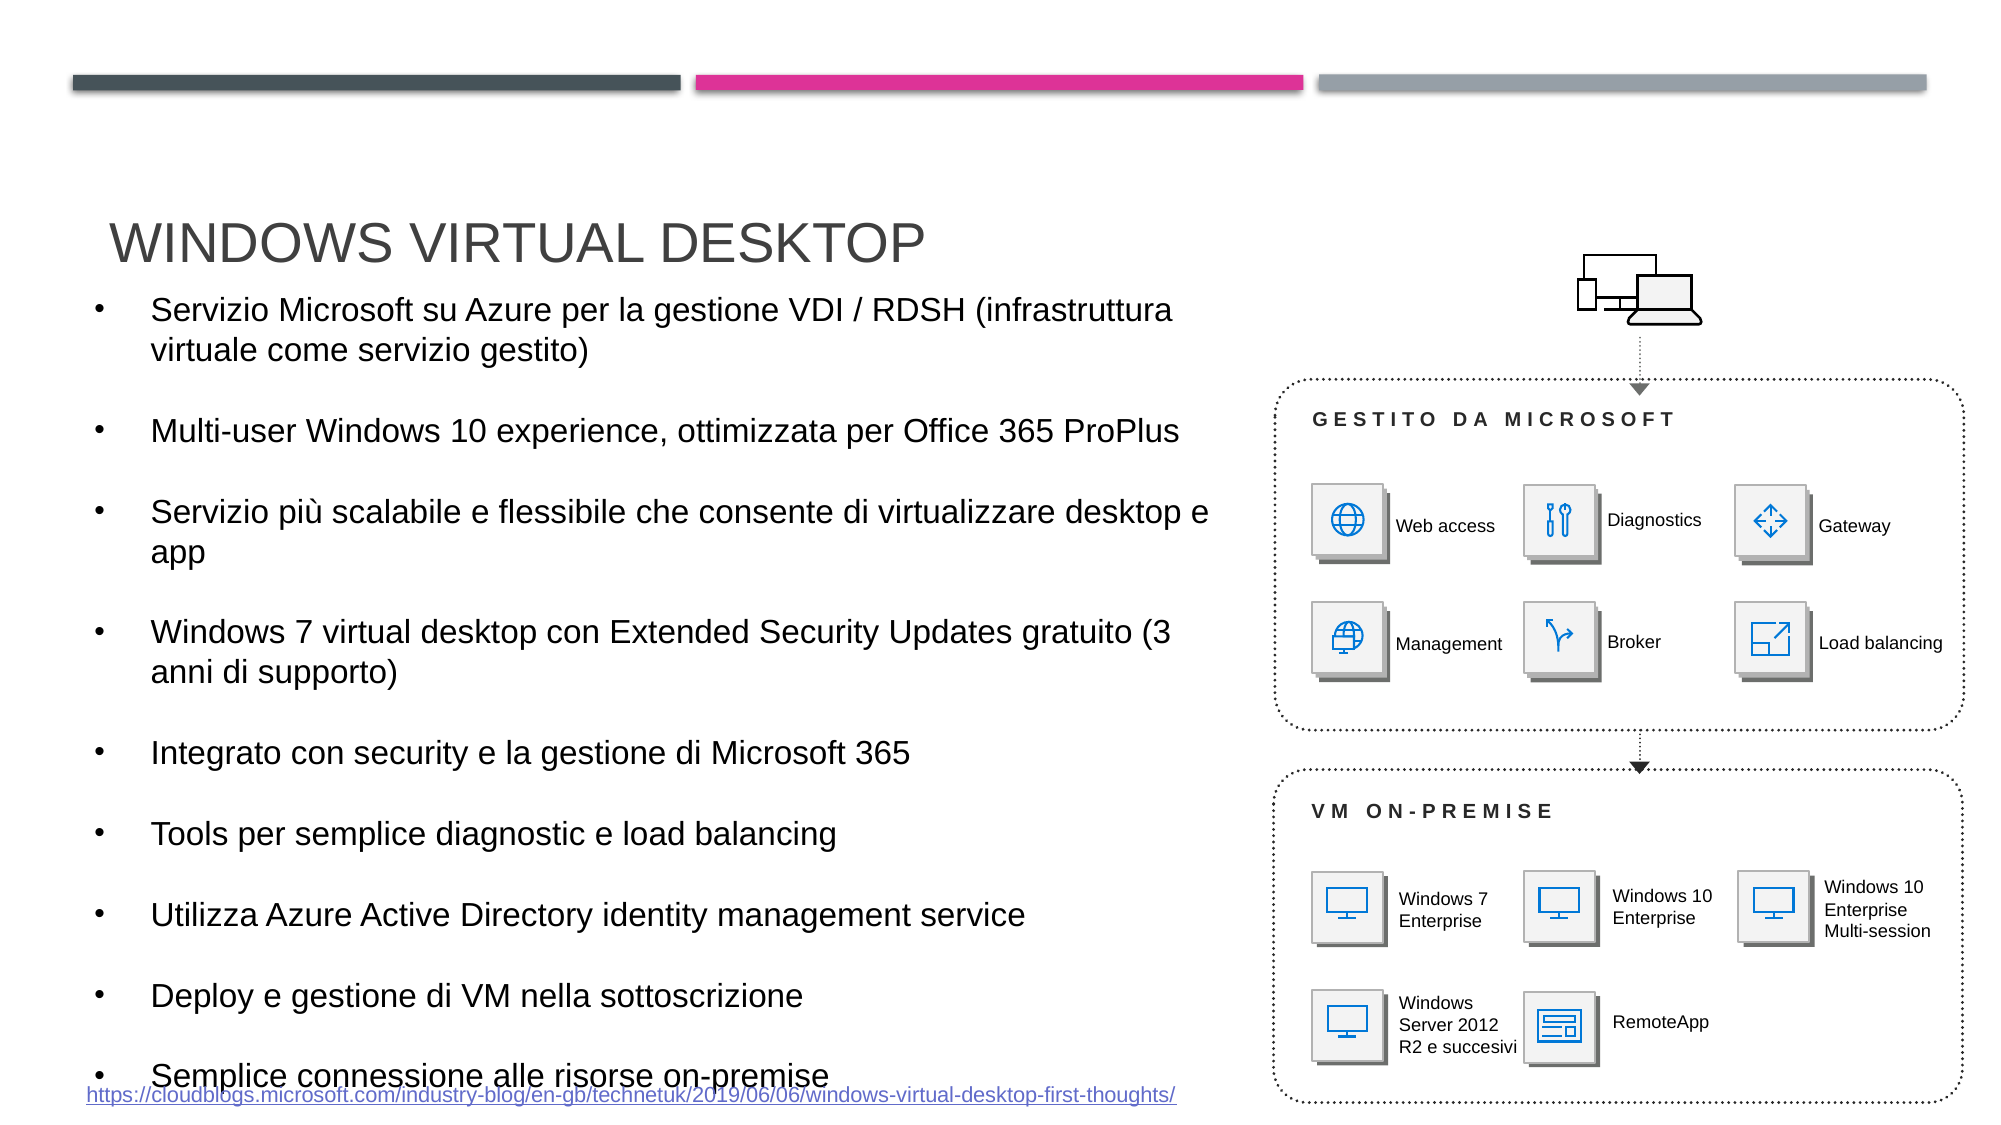

# Windows Virtual Desktop

Servizio Microsoft su Azure per la gestione VDI / RDSH (infrastruttura virtuale come servizio gestito)
Multi-user Windows 10 experience, ottimizzata per Office 365 ProPlus
Servizio più scalabile e flessibile che consente di virtualizzare desktop e app
Windows 7 virtual desktop con Extended Security Updates gratuito (3 anni di supporto)
Integrato con security e la gestione di Microsoft 365
Tools per semplice diagnostic e load balancing
Utilizza Azure Active Directory identity management service
Deploy e gestione di VM nella sottoscrizione
Semplice connessione alle risorse on-premise

GESTITO DA MICROSOFT

Web access

Diagnostics

Gateway

Management

Load balancing

Broker

VM ON-PREMISE

Windows 10 Enterprise
Multi-session
Windows 10 Enterprise
Windows 7
Enterprise

Windows
Server 2012
R2 e succesivi

RemoteApp
https://cloudblogs.microsoft.com/industry-blog/en-gb/technetuk/2019/06/06/windows-virtual-desktop-first-thoughts/